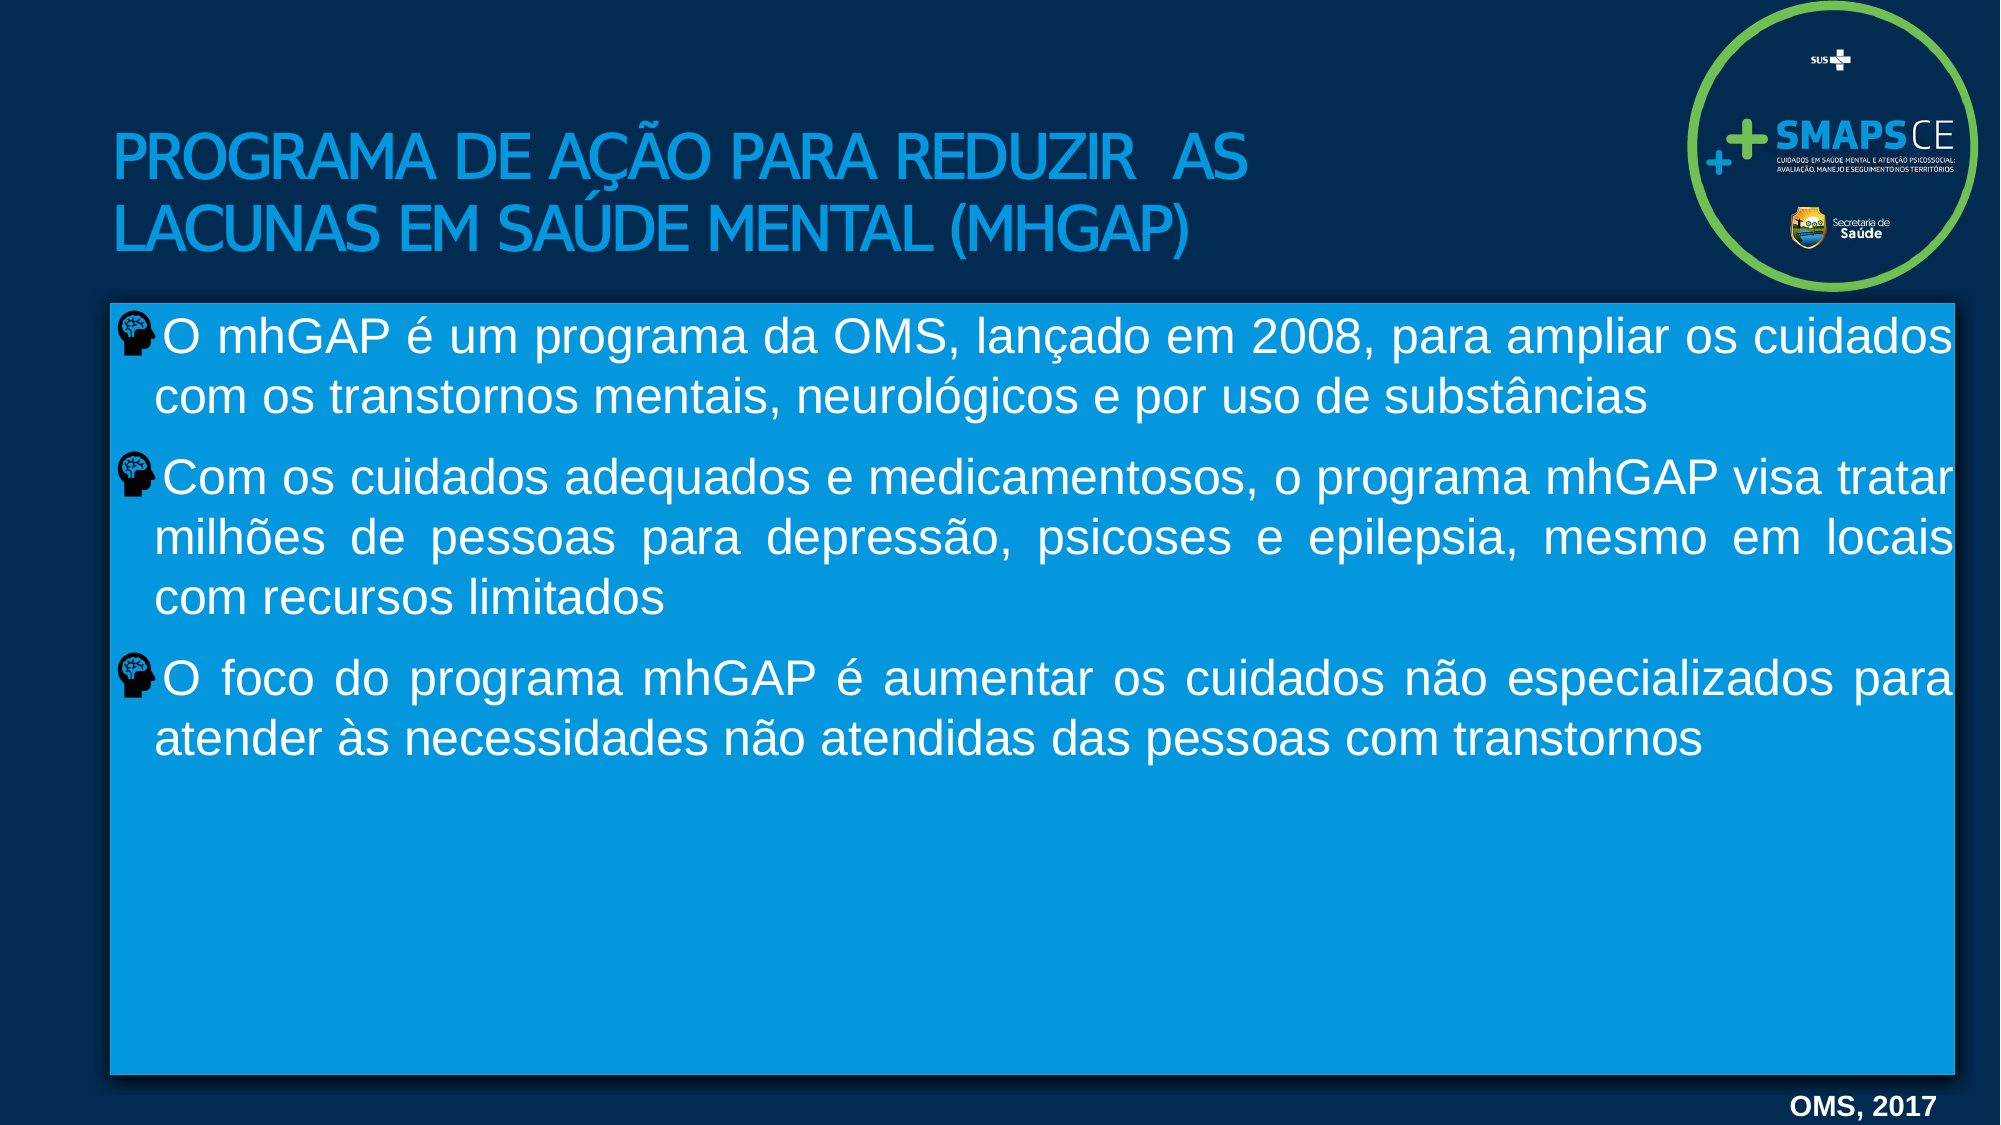

# Programa de Ação para Reduzir  as Lacunas em Saúde Mental (mhGAP)
O mhGAP é um programa da OMS, lançado em 2008, para ampliar os cuidados com os transtornos mentais, neurológicos e por uso de substâncias
Com os cuidados adequados e medicamentosos, o programa mhGAP visa tratar milhões de pessoas para depressão, psicoses e epilepsia, mesmo em locais com recursos limitados
O foco do programa mhGAP é aumentar os cuidados não especializados para atender às necessidades não atendidas das pessoas com transtornos